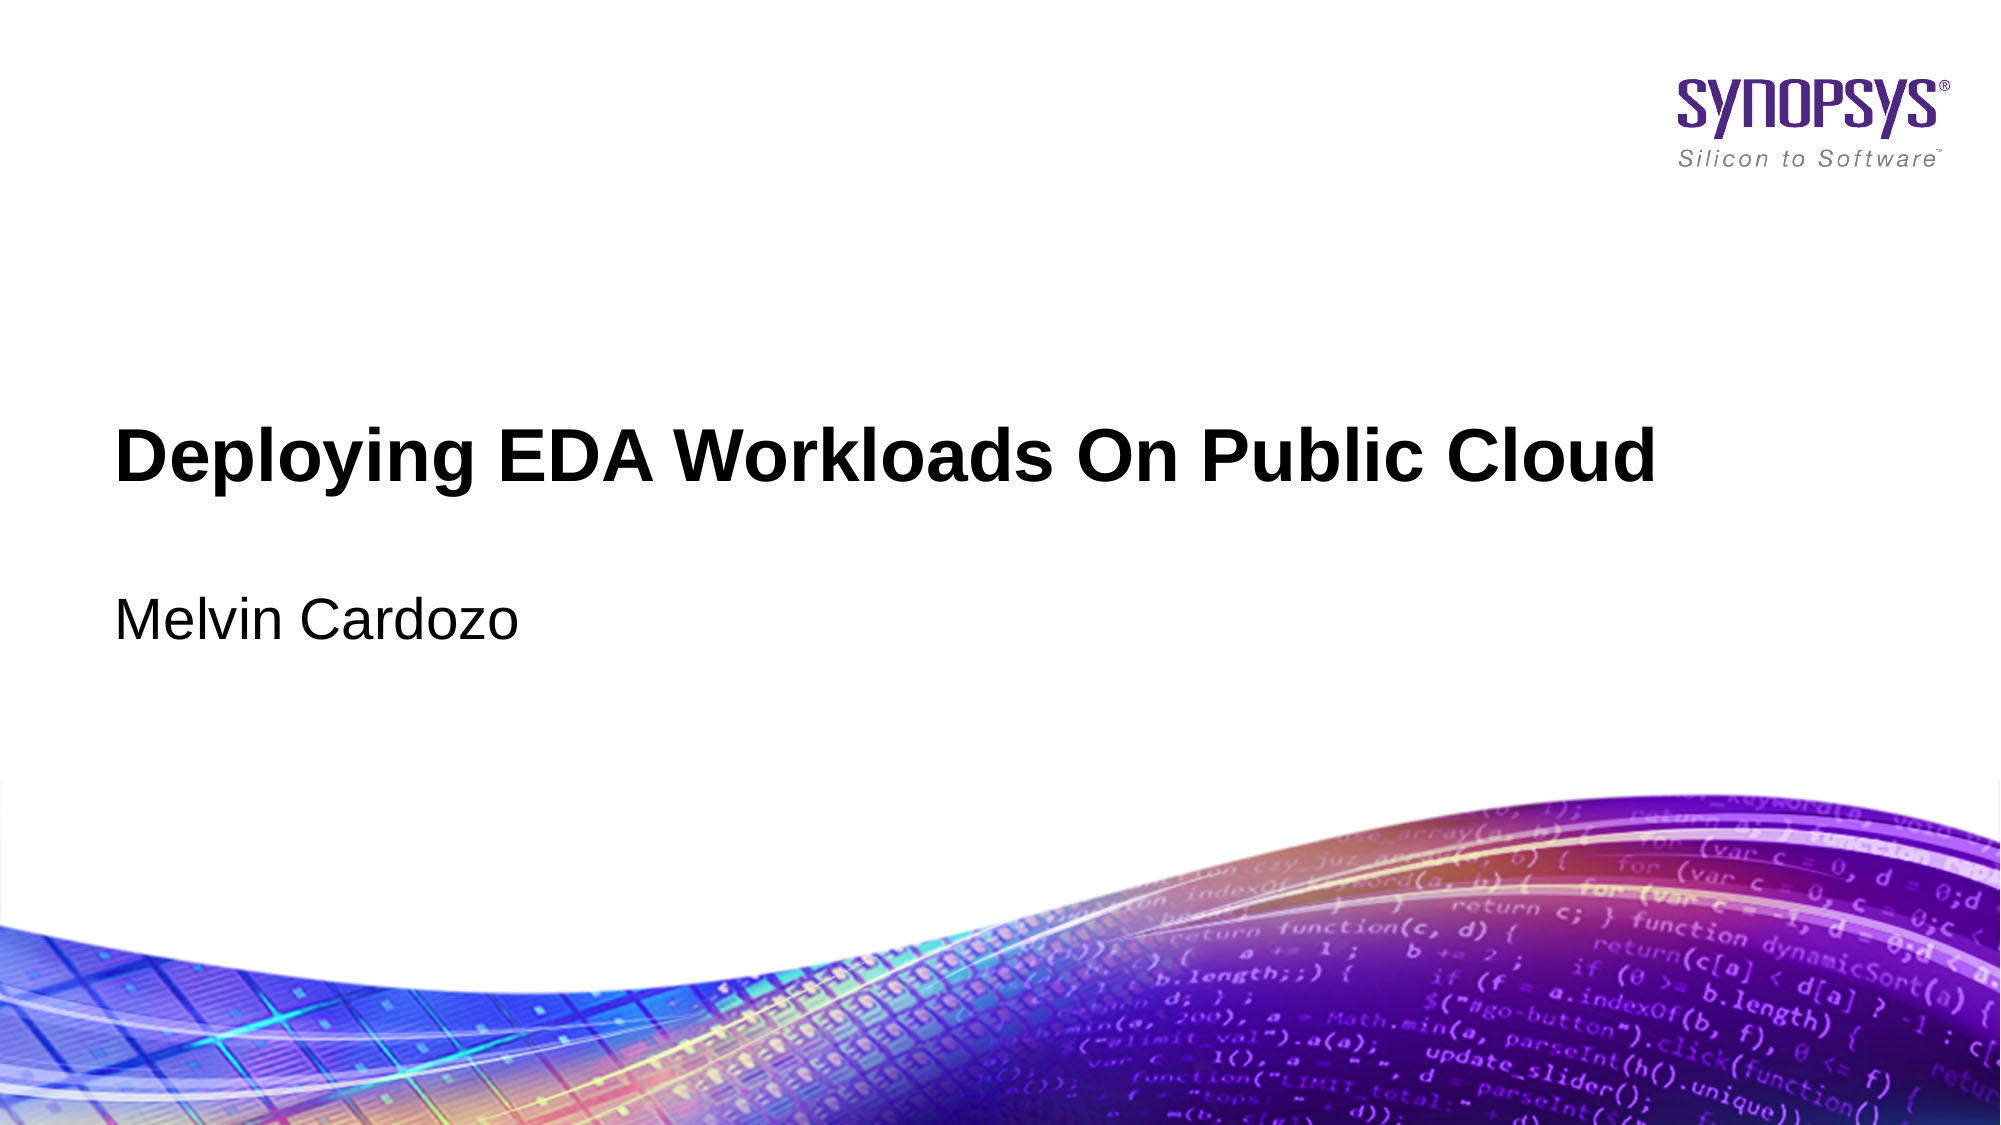

# Deploying EDA Workloads On Public Cloud
Melvin Cardozo